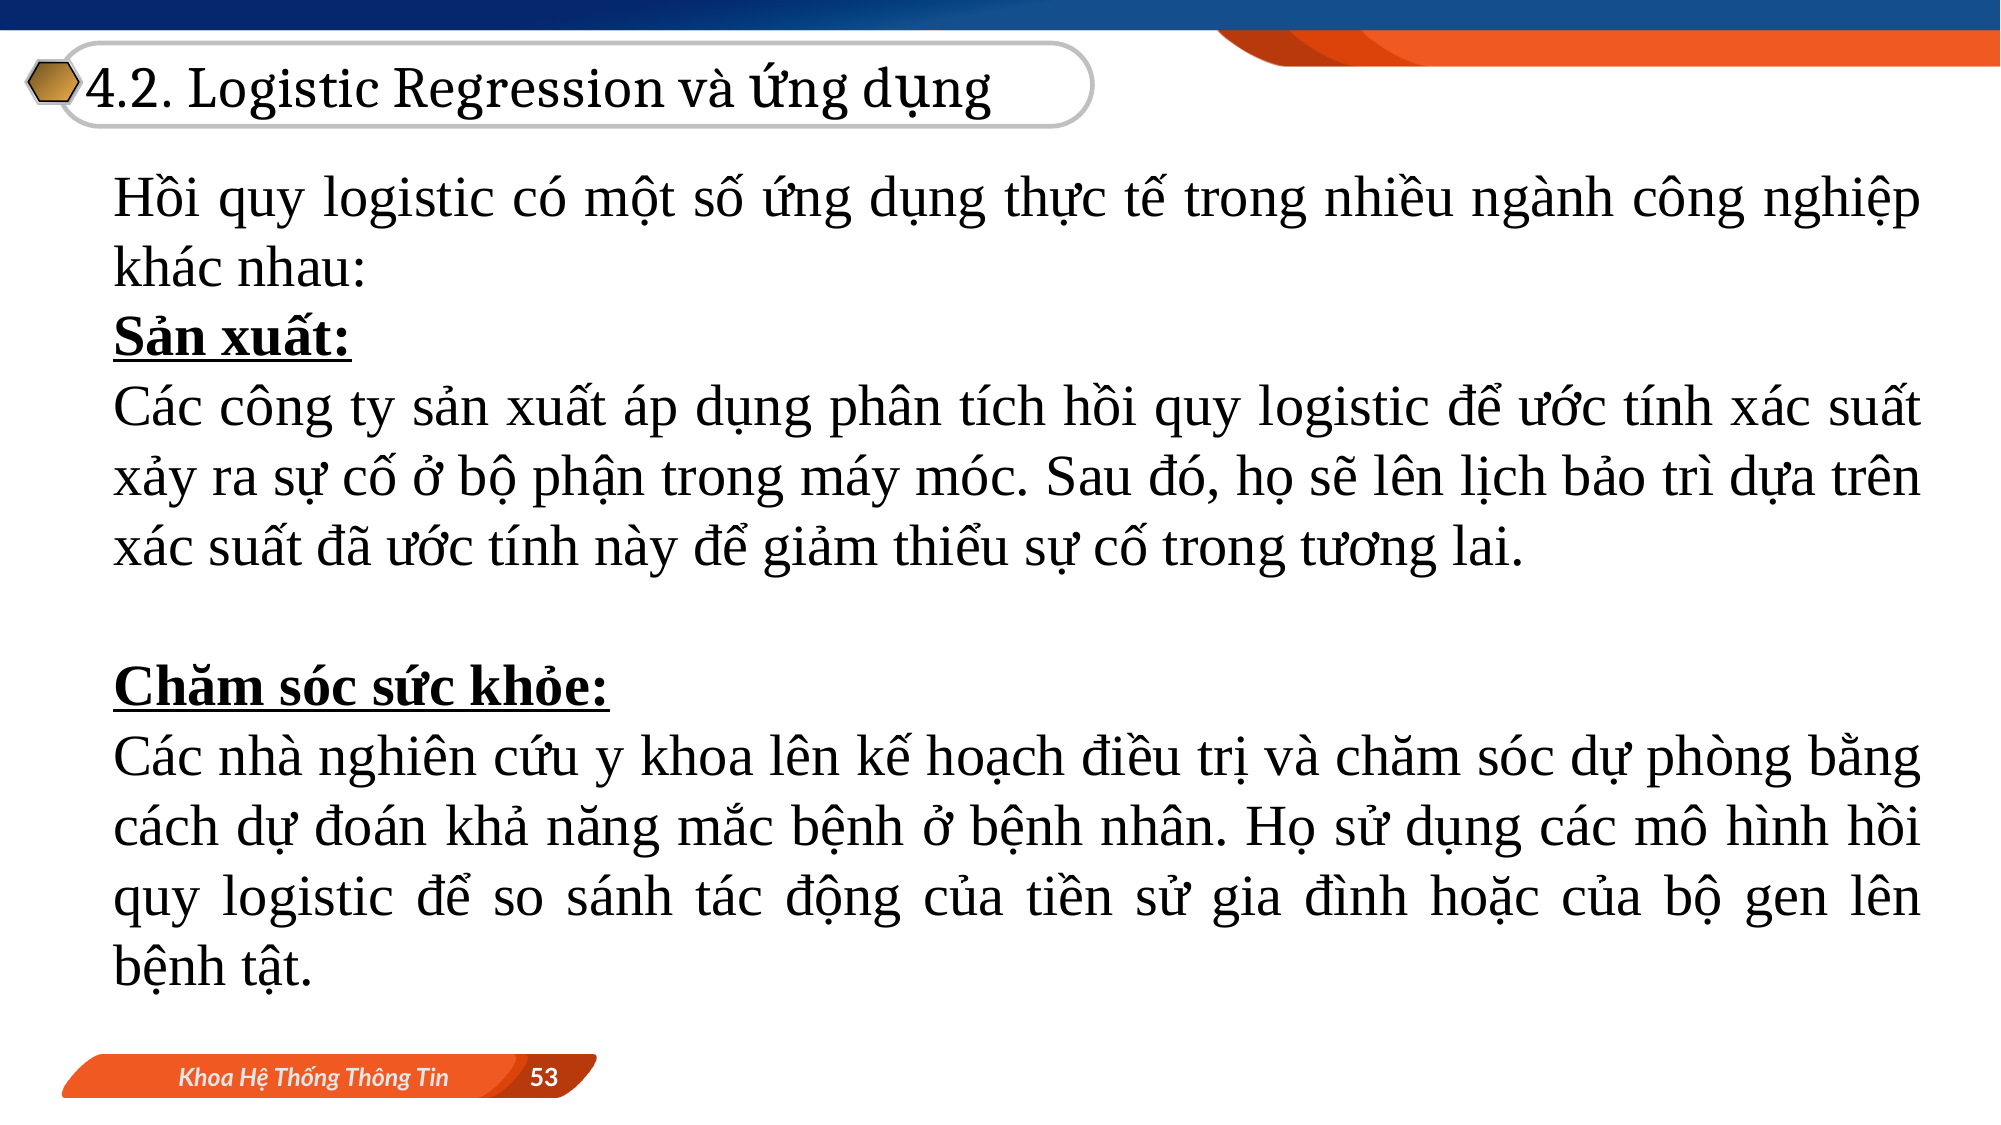

4.2. Logistic Regression và ứng dụng

Hồi quy logistic có một số ứng dụng thực tế trong nhiều ngành công nghiệp khác nhau:
Sản xuất:
Các công ty sản xuất áp dụng phân tích hồi quy logistic để ước tính xác suất xảy ra sự cố ở bộ phận trong máy móc. Sau đó, họ sẽ lên lịch bảo trì dựa trên xác suất đã ước tính này để giảm thiểu sự cố trong tương lai.

Chăm sóc sức khỏe:
Các nhà nghiên cứu y khoa lên kế hoạch điều trị và chăm sóc dự phòng bằng cách dự đoán khả năng mắc bệnh ở bệnh nhân. Họ sử dụng các mô hình hồi quy logistic để so sánh tác động của tiền sử gia đình hoặc của bộ gen lên bệnh tật.
53
Khoa Hệ Thống Thông Tin